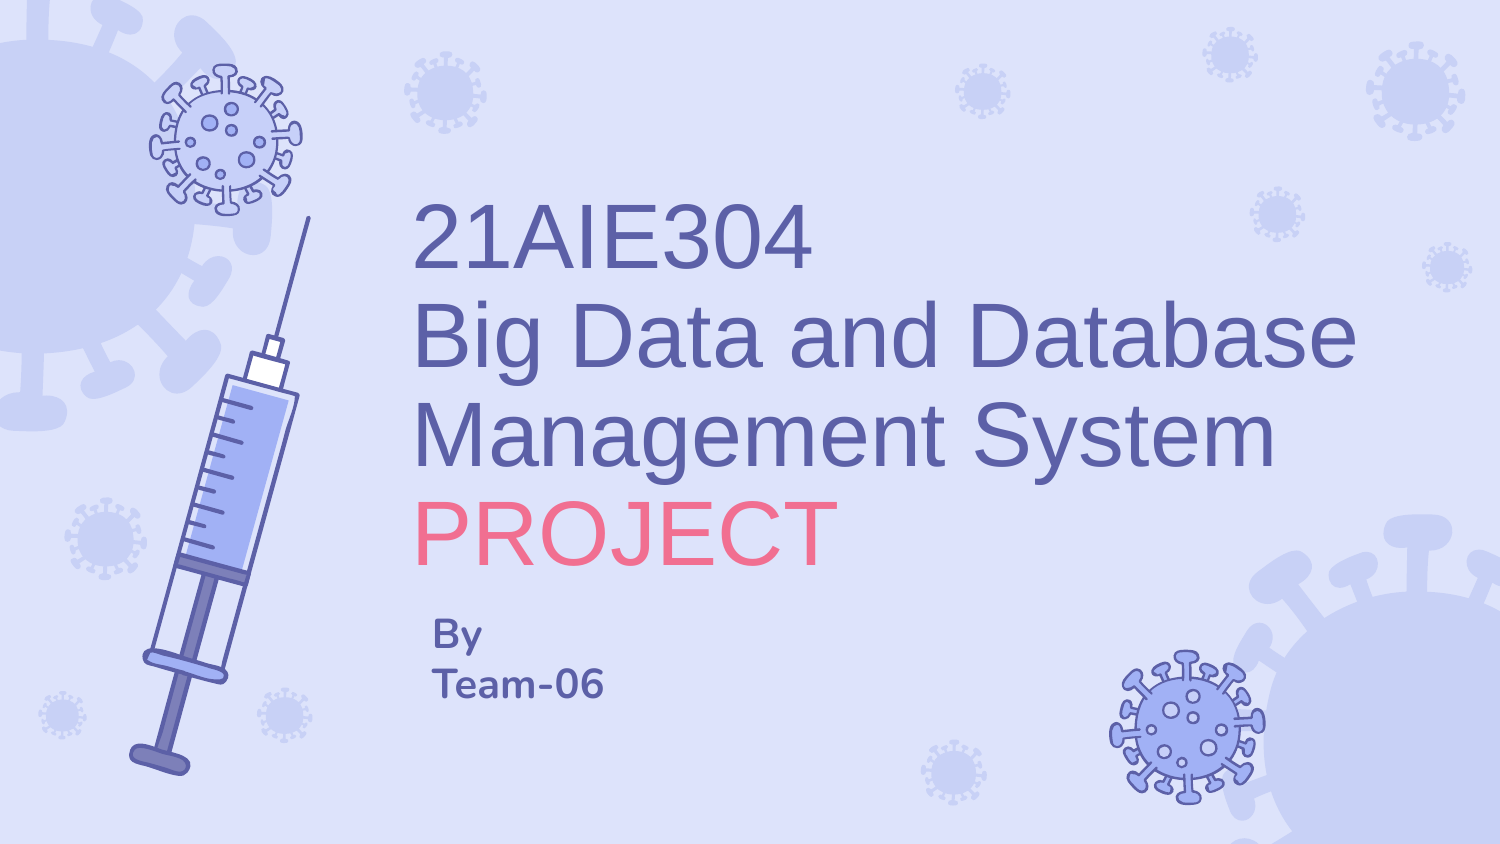

# 21AIE304 Big Data and Database Management System PROJECT

By
Team-06